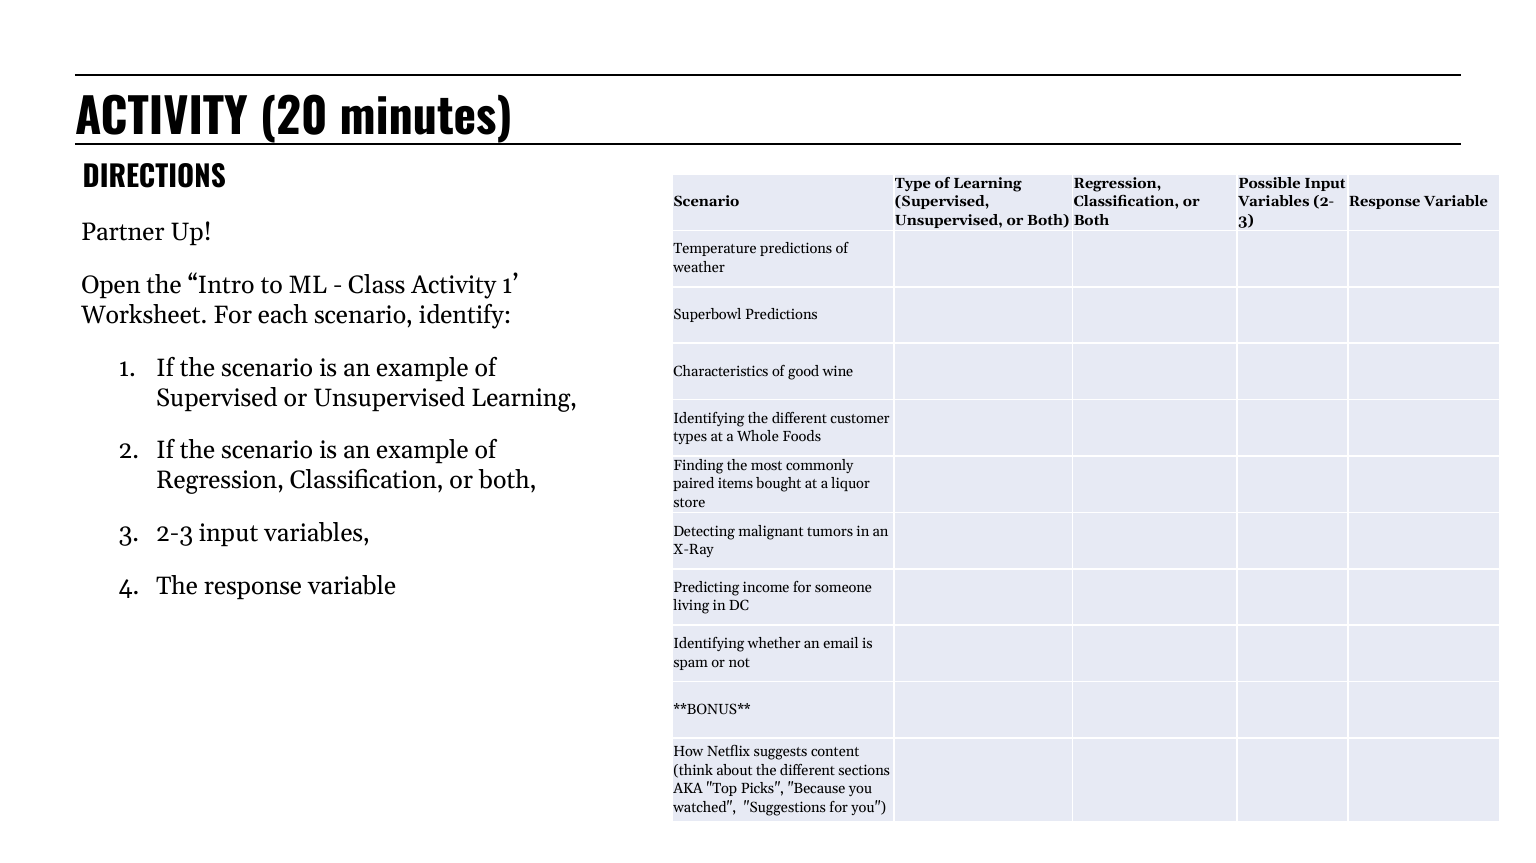

ACTIVITY (20 minutes)
DIRECTIONS
| Scenario | Type of Learning (Supervised, Unsupervised, or Both) | Regression, Classification, or Both | Possible Input Variables (2-3) | Response Variable |
| --- | --- | --- | --- | --- |
| Temperature predictions of weather |  |  |  |  |
| Superbowl Predictions |  |  |  |  |
| Characteristics of good wine |  |  |  |  |
| Identifying the different customer types at a Whole Foods |  |  |  |  |
| Finding the most commonly paired items bought at a liquor store |  |  |  |  |
| Detecting malignant tumors in an X-Ray |  |  |  |  |
| Predicting income for someone living in DC |  |  |  |  |
| Identifying whether an email is spam or not |  |  |  |  |
| \*\*BONUS\*\* |  |  |  |  |
| How Netflix suggests content (think about the different sections AKA "Top Picks", "Because you watched", "Suggestions for you") |  |  |  |  |
Partner Up!
Open the “Intro to ML - Class Activity 1’ Worksheet. For each scenario, identify:
If the scenario is an example of Supervised or Unsupervised Learning,
If the scenario is an example of Regression, Classification, or both,
2-3 input variables,
The response variable